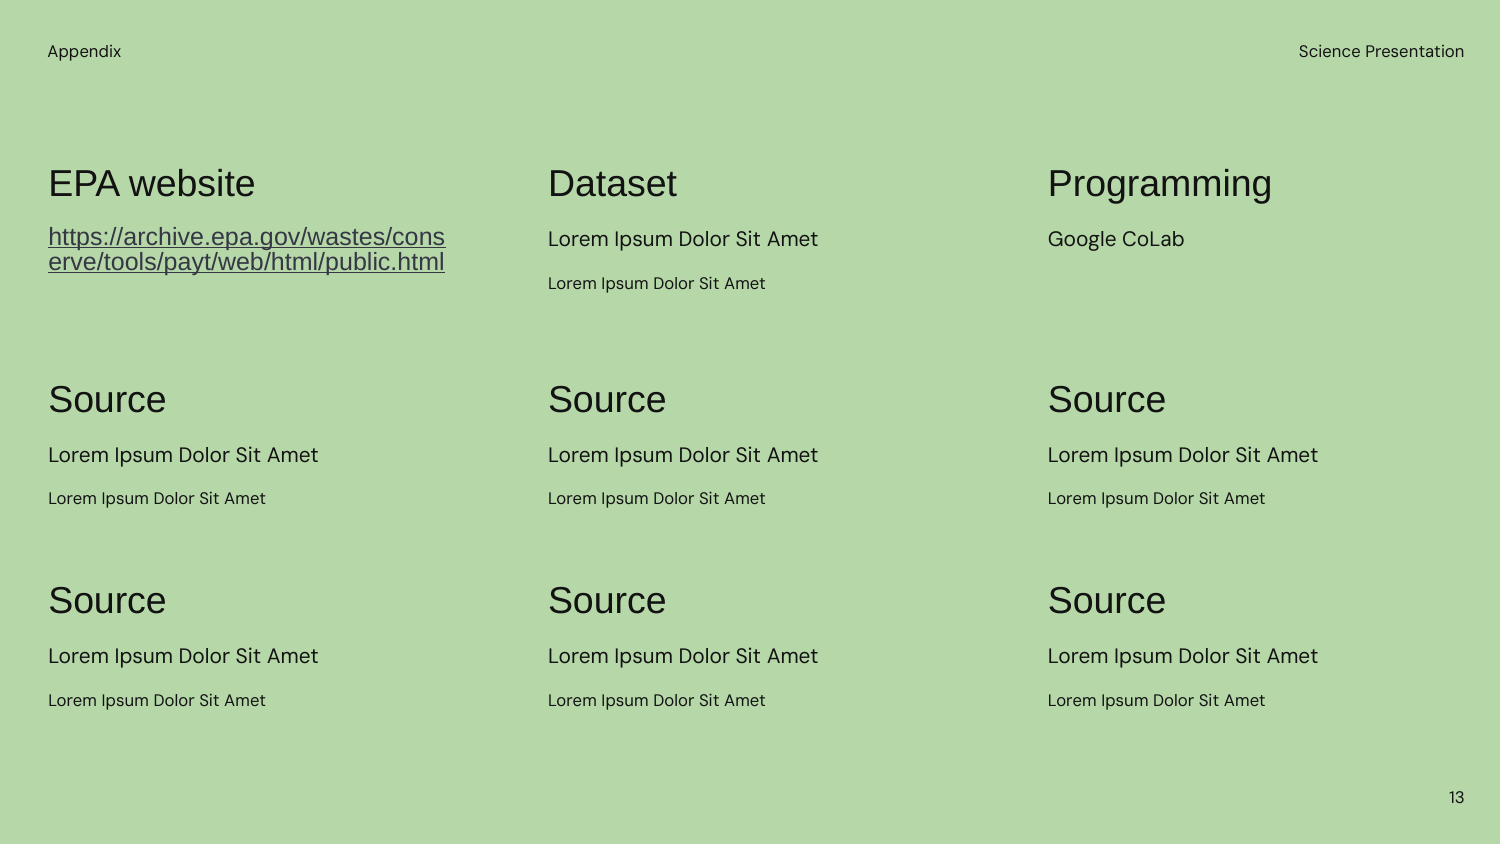

Appendix
Science Presentation
EPA website
Dataset
Programming
https://archive.epa.gov/wastes/conserve/tools/payt/web/html/public.html
Lorem Ipsum Dolor Sit Amet
Google CoLab
Lorem Ipsum Dolor Sit Amet
Source
Source
Source
Lorem Ipsum Dolor Sit Amet
Lorem Ipsum Dolor Sit Amet
Lorem Ipsum Dolor Sit Amet
Lorem Ipsum Dolor Sit Amet
Lorem Ipsum Dolor Sit Amet
Lorem Ipsum Dolor Sit Amet
Source
Source
Source
Lorem Ipsum Dolor Sit Amet
Lorem Ipsum Dolor Sit Amet
Lorem Ipsum Dolor Sit Amet
Lorem Ipsum Dolor Sit Amet
Lorem Ipsum Dolor Sit Amet
Lorem Ipsum Dolor Sit Amet
13